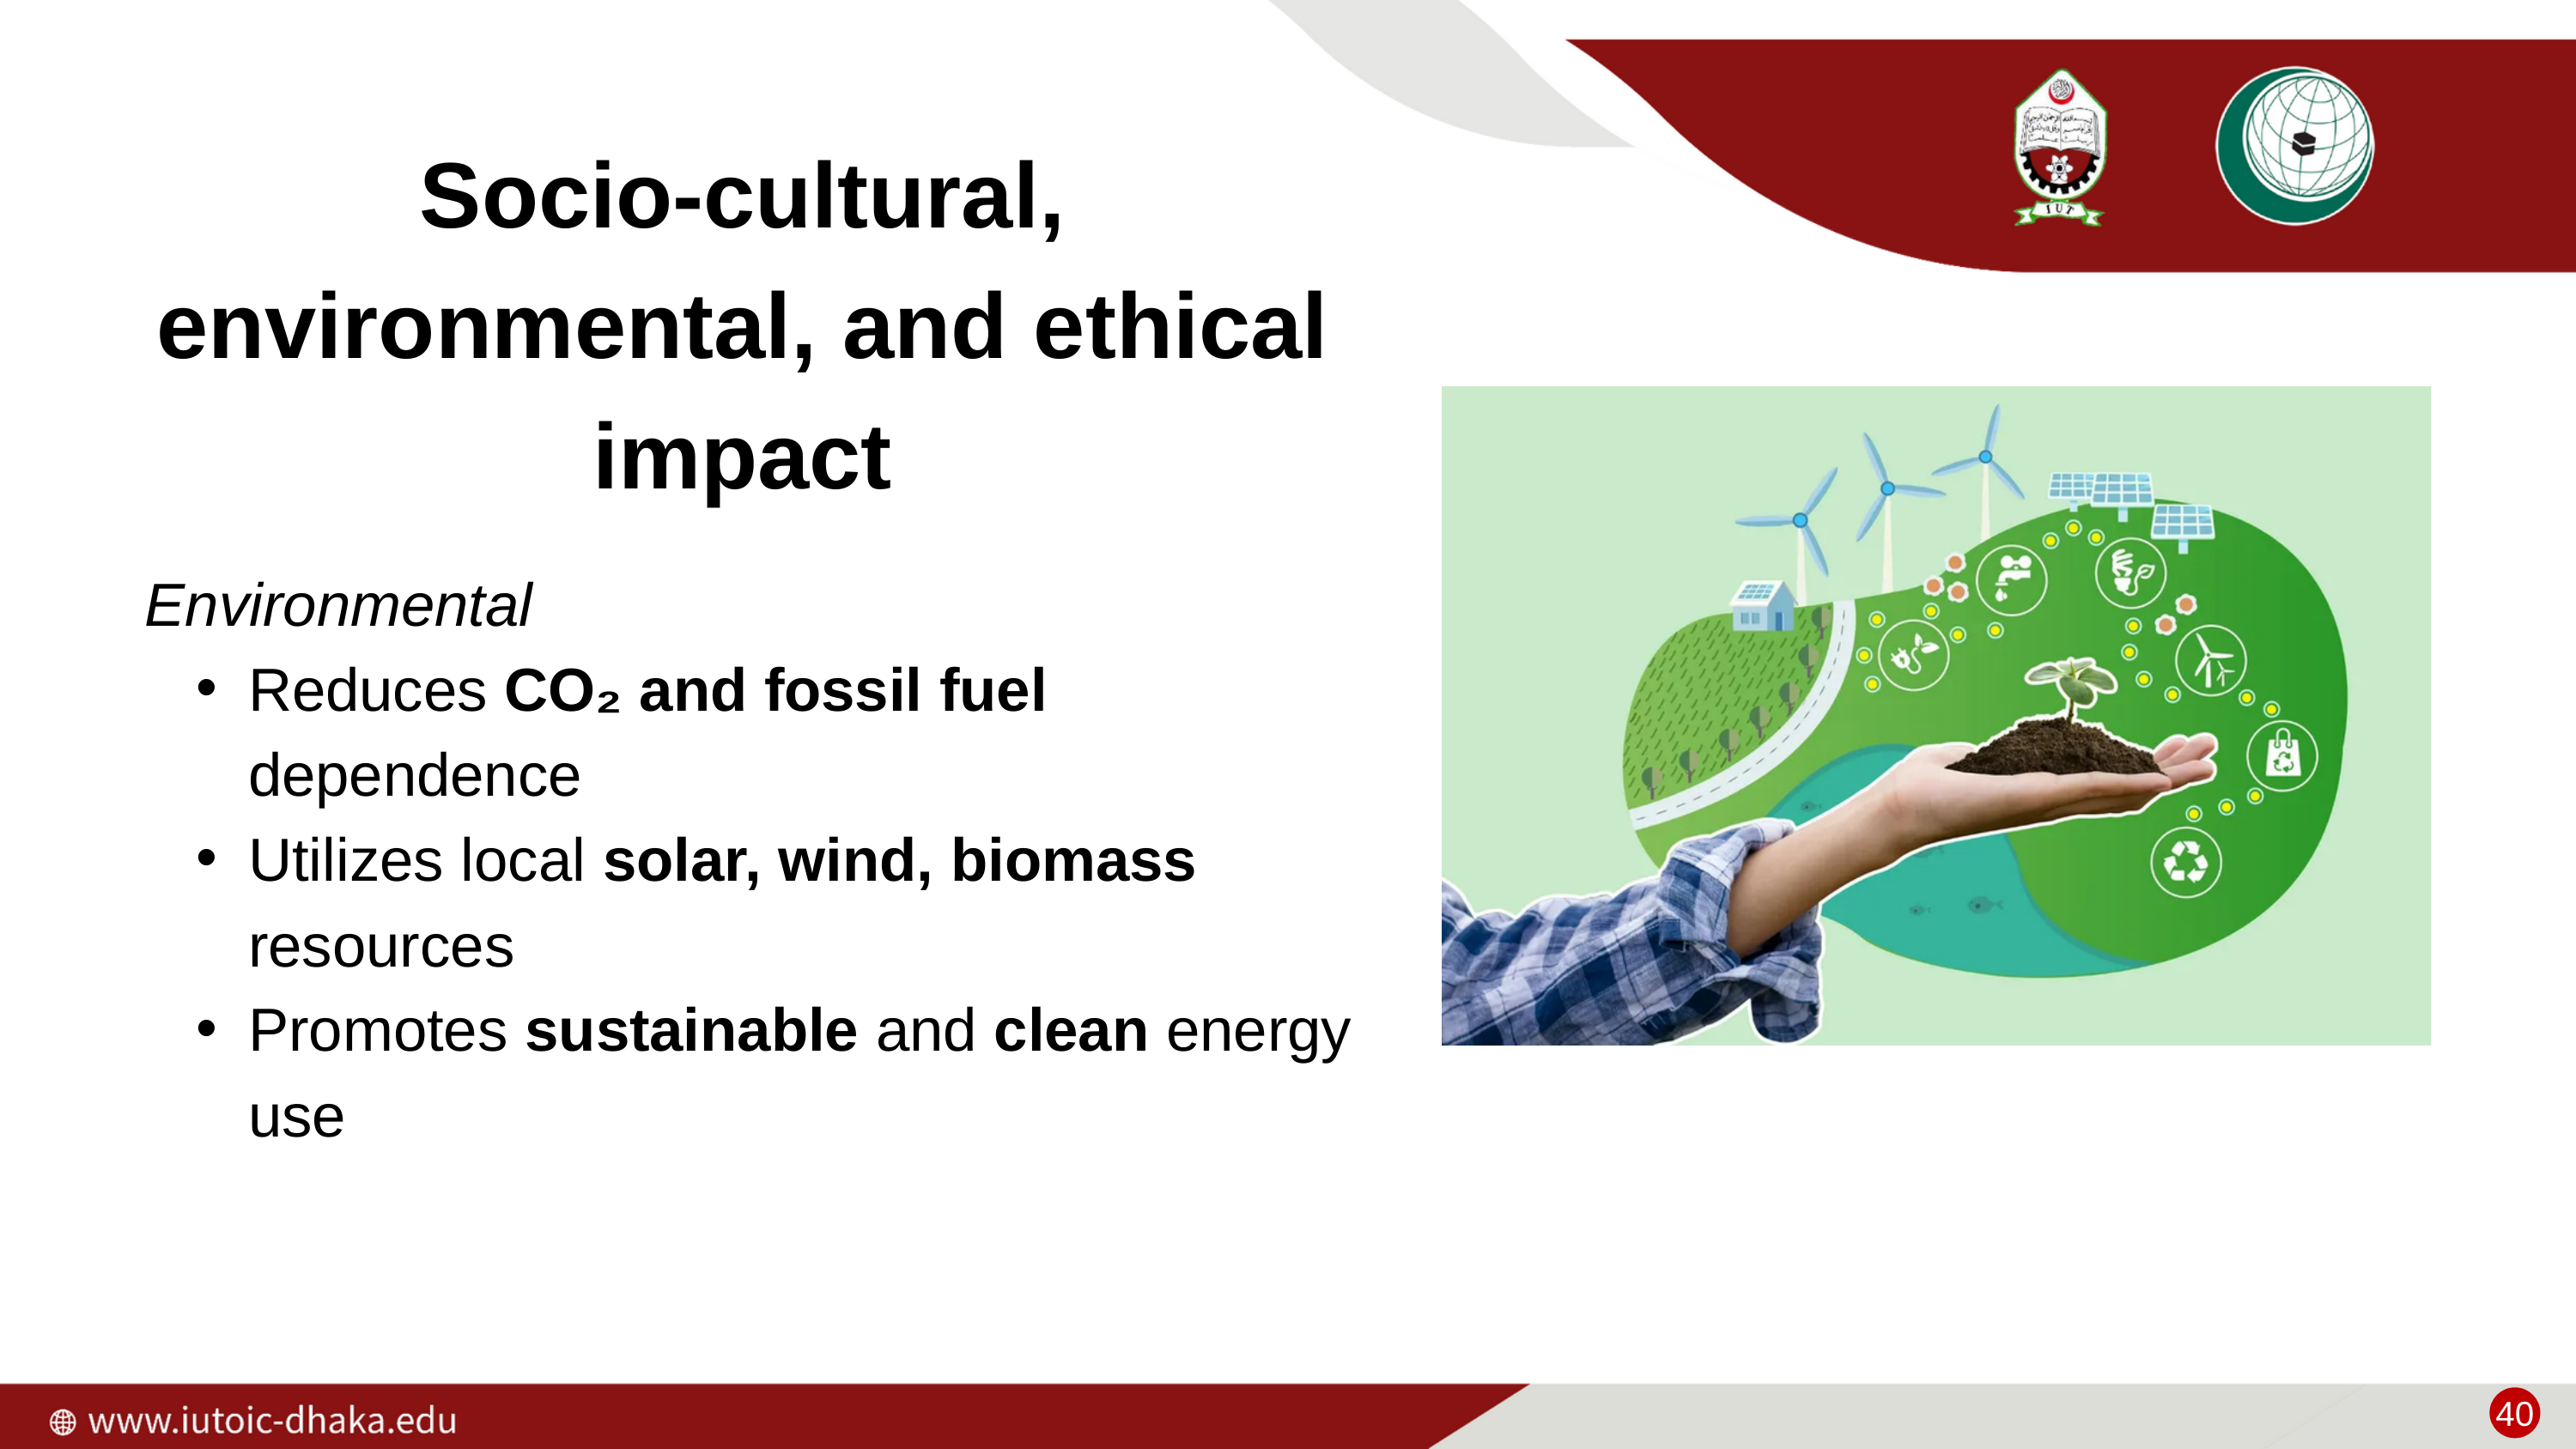

Socio-cultural, environmental, and ethical impact

Environmental
Reduces CO₂ and fossil fuel dependence
Utilizes local solar, wind, biomass resources
Promotes sustainable and clean energy use

40